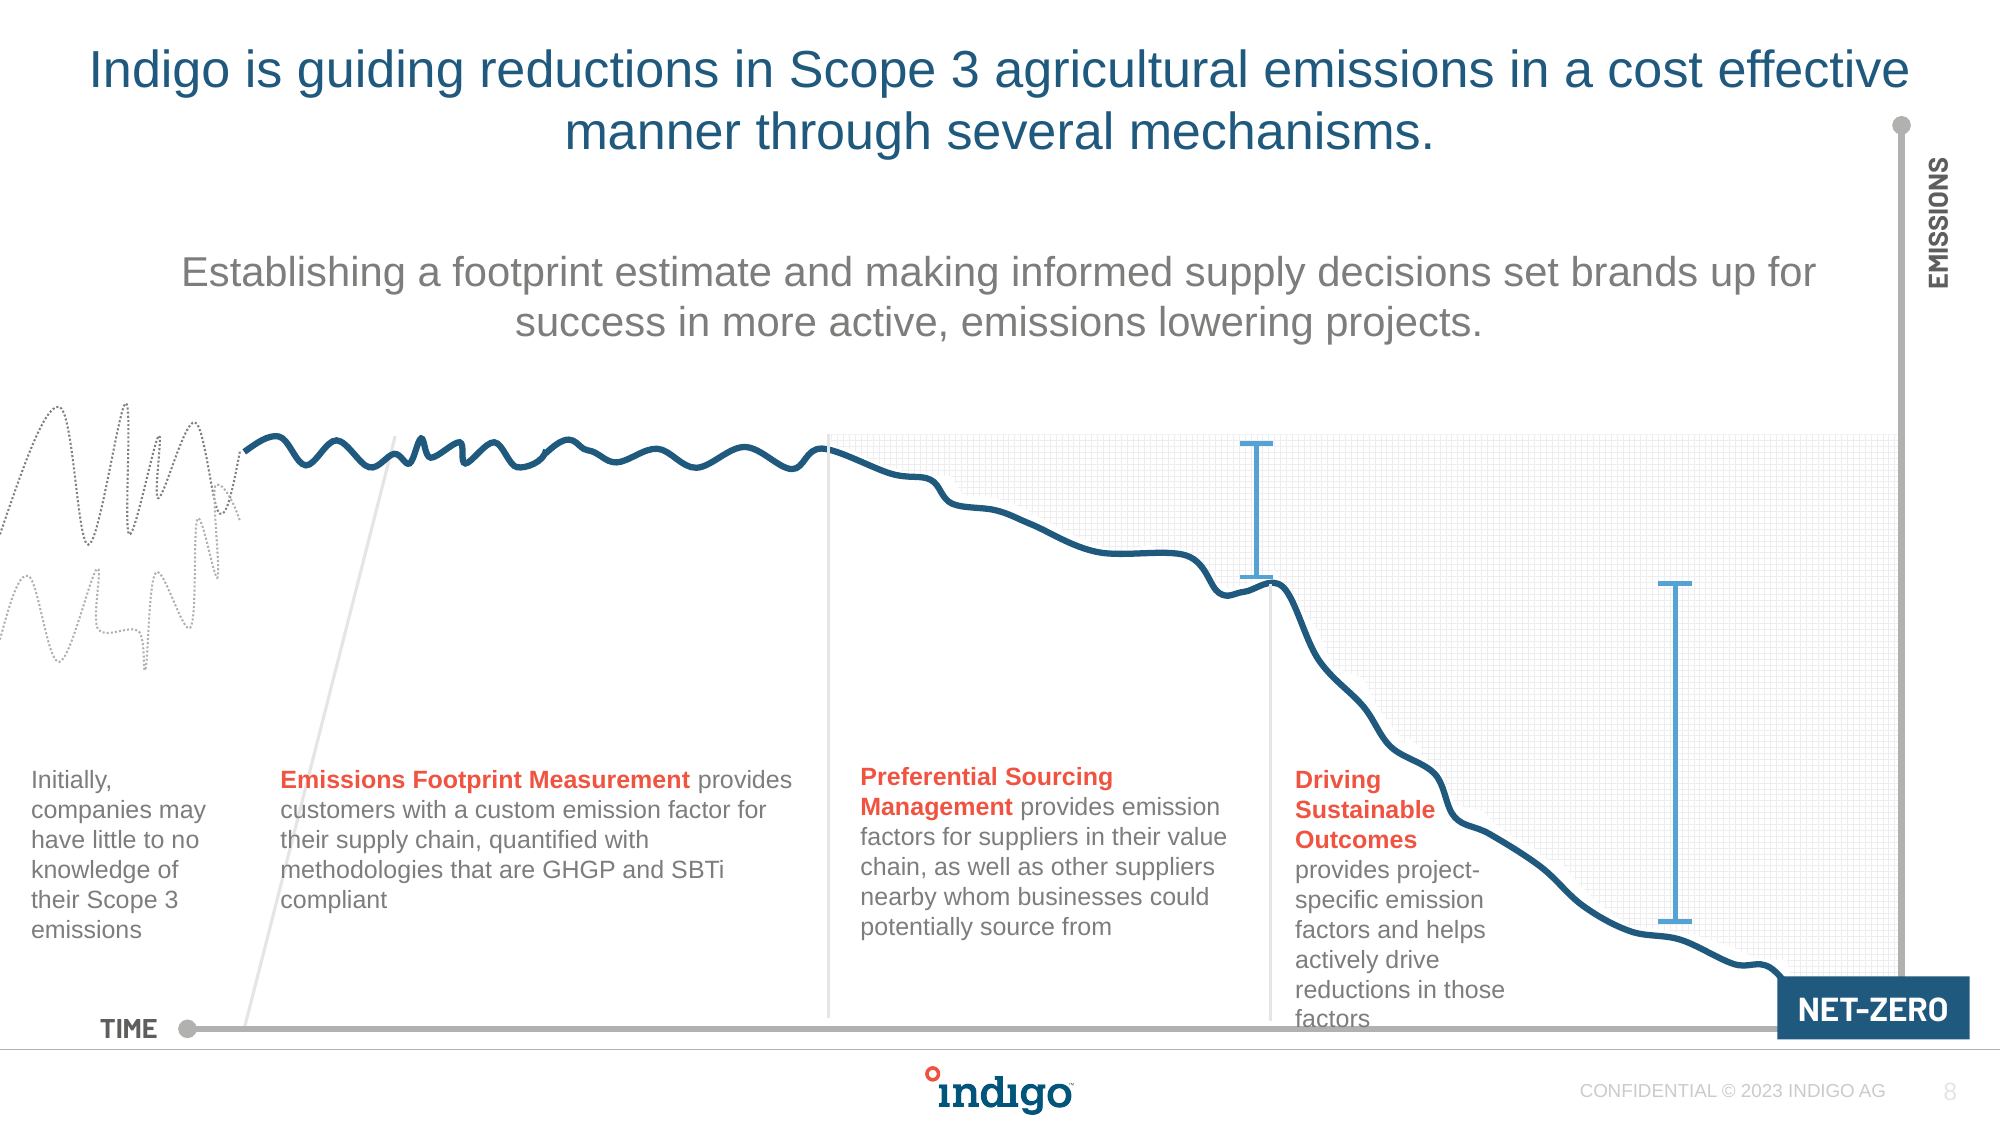

Indigo is guiding reductions in Scope 3 agricultural emissions in a cost effective manner through several mechanisms.
EMISSIONS
Establishing a footprint estimate and making informed supply decisions set brands up for success in more active, emissions lowering projects.

Preferential Sourcing Management provides emission factors for suppliers in their value chain, as well as other suppliers nearby whom businesses could potentially source from
Emissions Footprint Measurement provides customers with a custom emission factor for their supply chain, quantified with methodologies that are GHGP and SBTi compliant
Driving
Sustainable
Outcomes
provides project-
specific emission factors and helps actively drive reductions in those factors
Initially, companies may have little to no knowledge of their Scope 3 emissions
NET-ZERO
TIME
CONFIDENTIAL © 2023 INDIGO AG
8